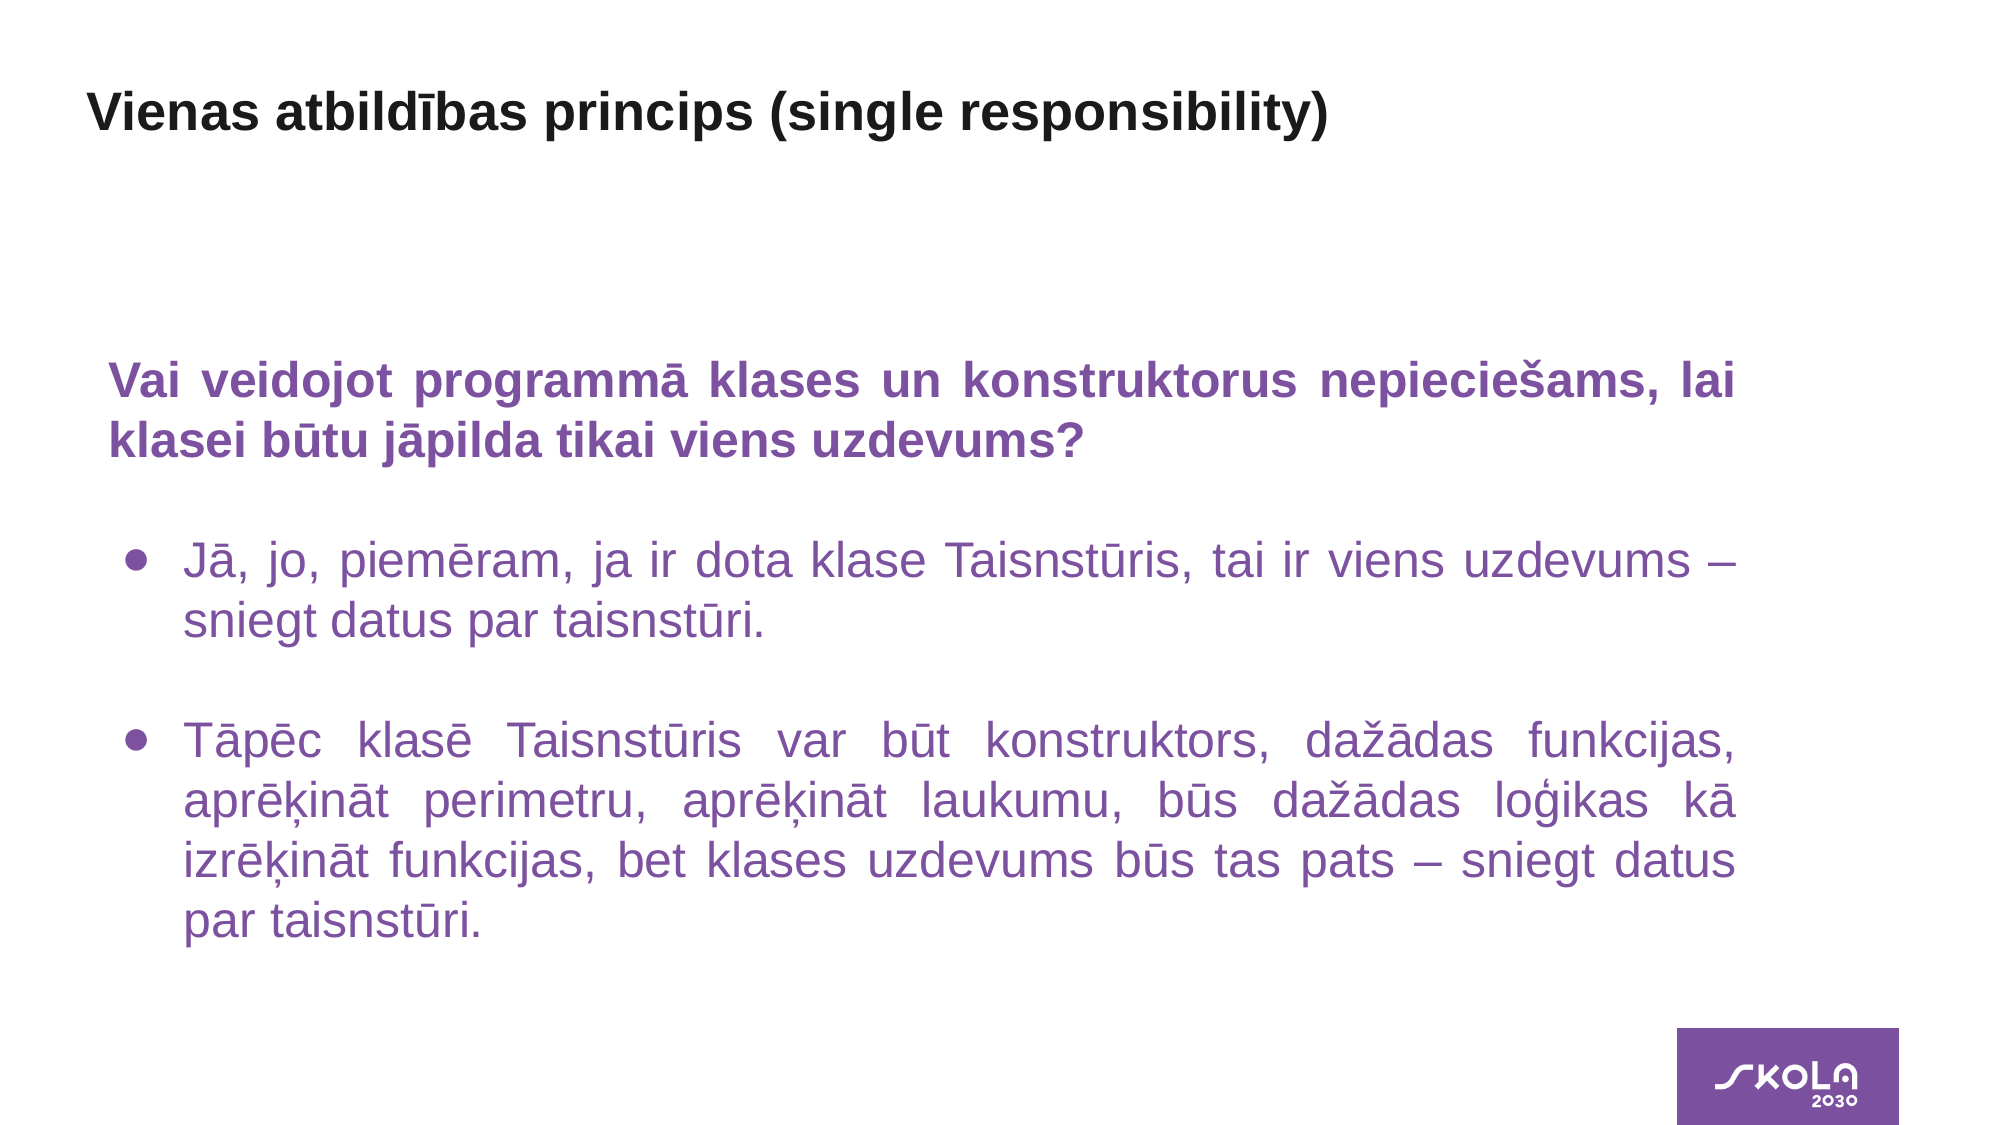

# Vienas atbildības princips (single responsibility)

Vai veidojot programmā klases un konstruktorus nepieciešams, lai klasei būtu jāpilda tikai viens uzdevums?

Jā, jo, piemēram, ja ir dota klase Taisnstūris, tai ir viens uzdevums – sniegt datus par taisnstūri.

Tāpēc klasē Taisnstūris var būt konstruktors, dažādas funkcijas, aprēķināt perimetru, aprēķināt laukumu, būs dažādas loģikas kā izrēķināt funkcijas, bet klases uzdevums būs tas pats – sniegt datus par taisnstūri.